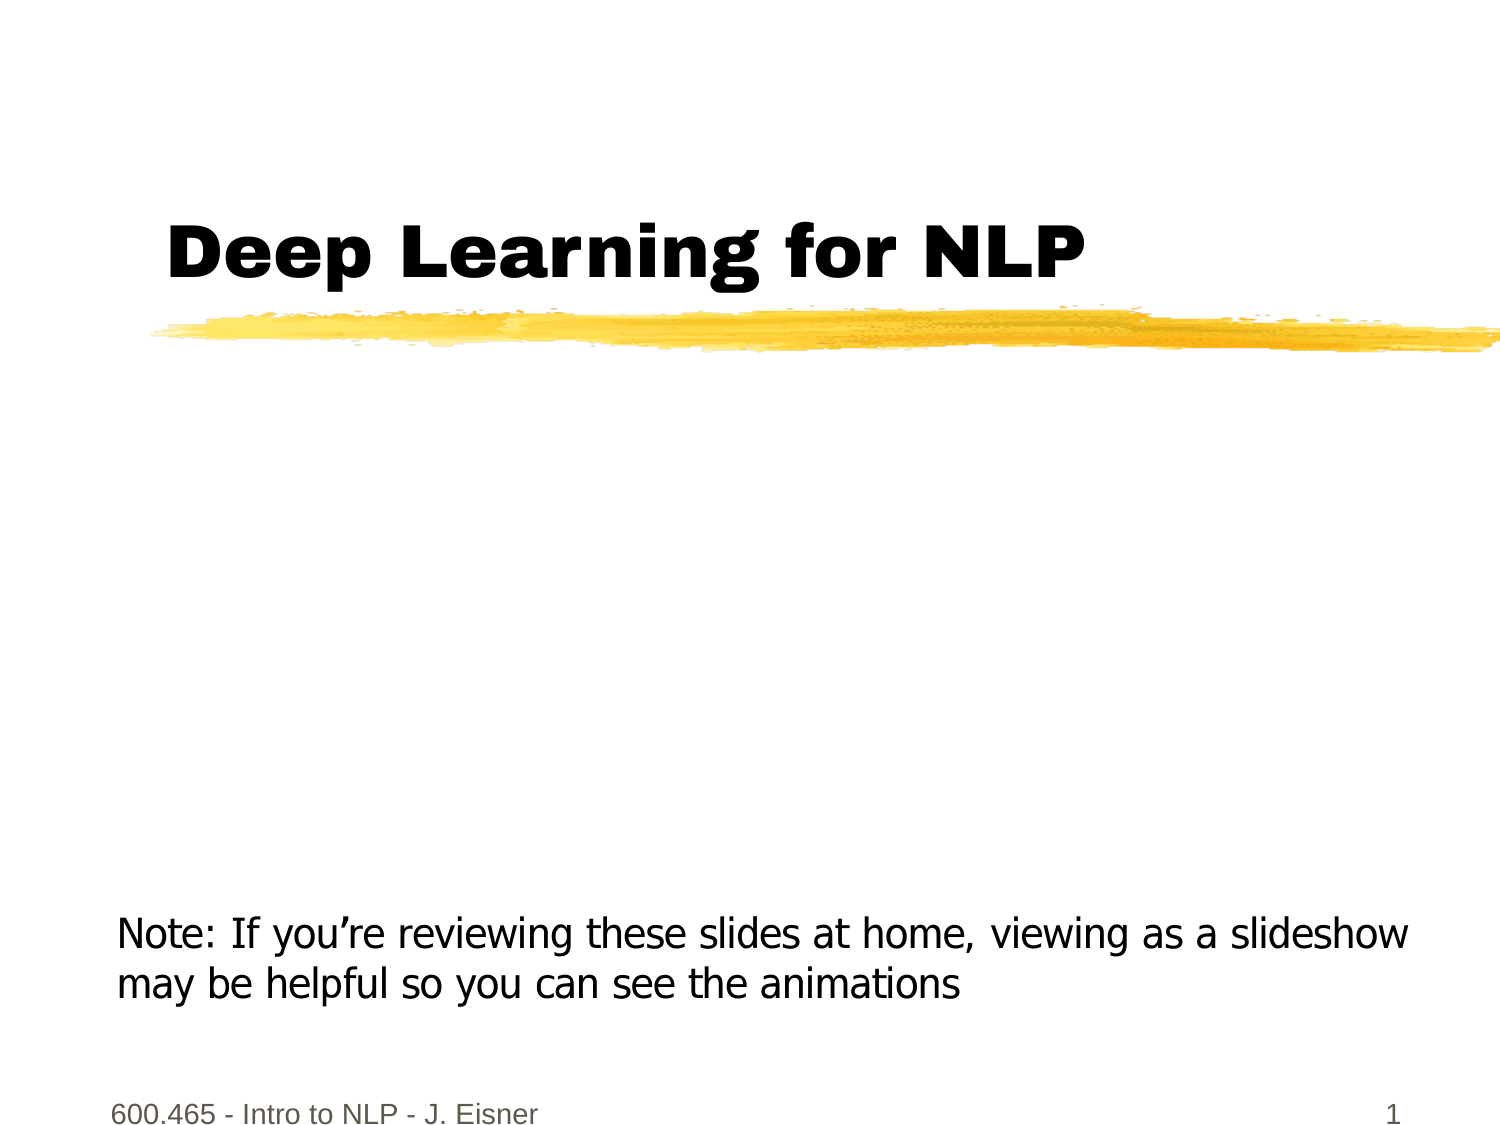

# Deep Learning for NLP
Note: If you’re reviewing these slides at home, viewing as a slideshow
may be helpful so you can see the animations
600.465 - Intro to NLP - J. Eisner
1